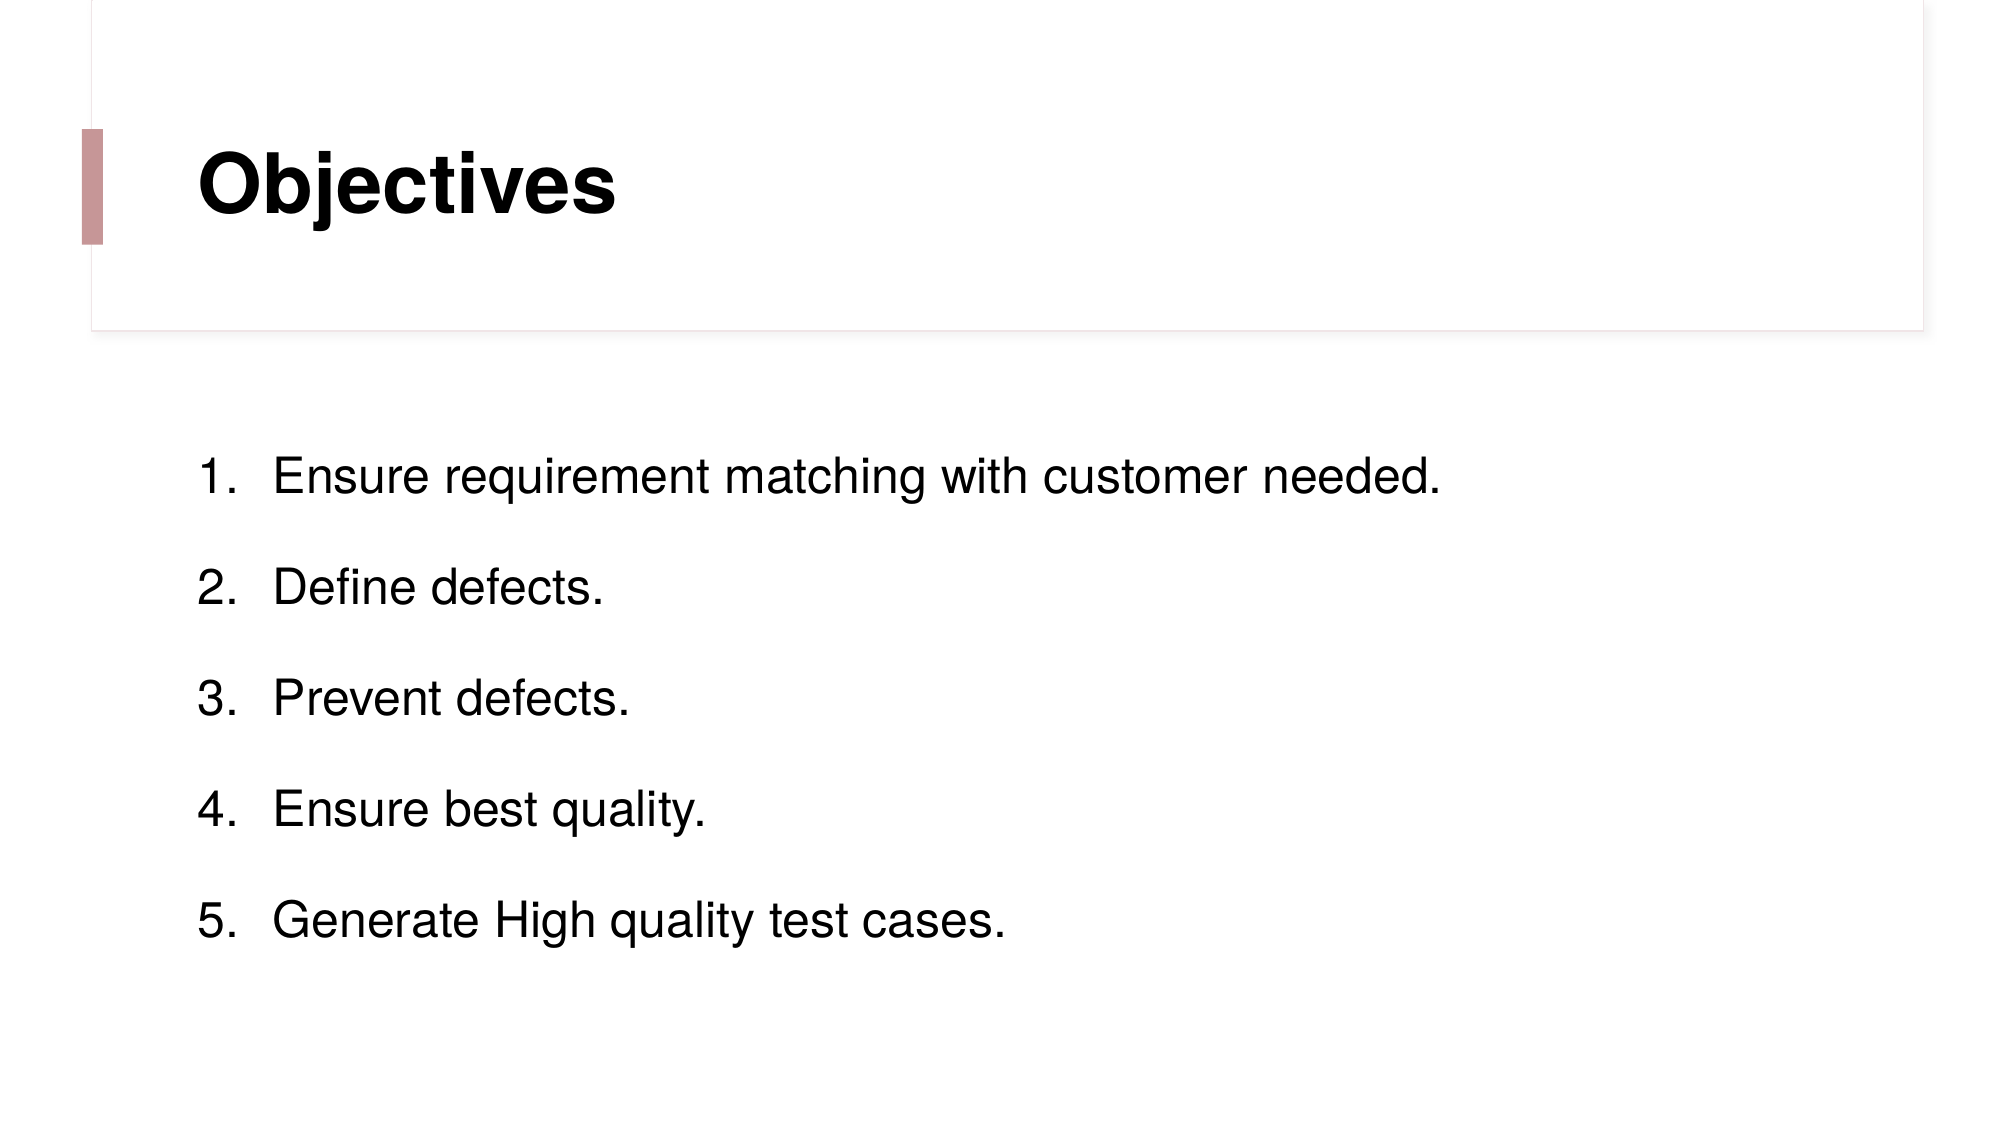

# Objectives
Ensure requirement matching with customer needed.
Define defects.
Prevent defects.
Ensure best quality.
Generate High quality test cases.